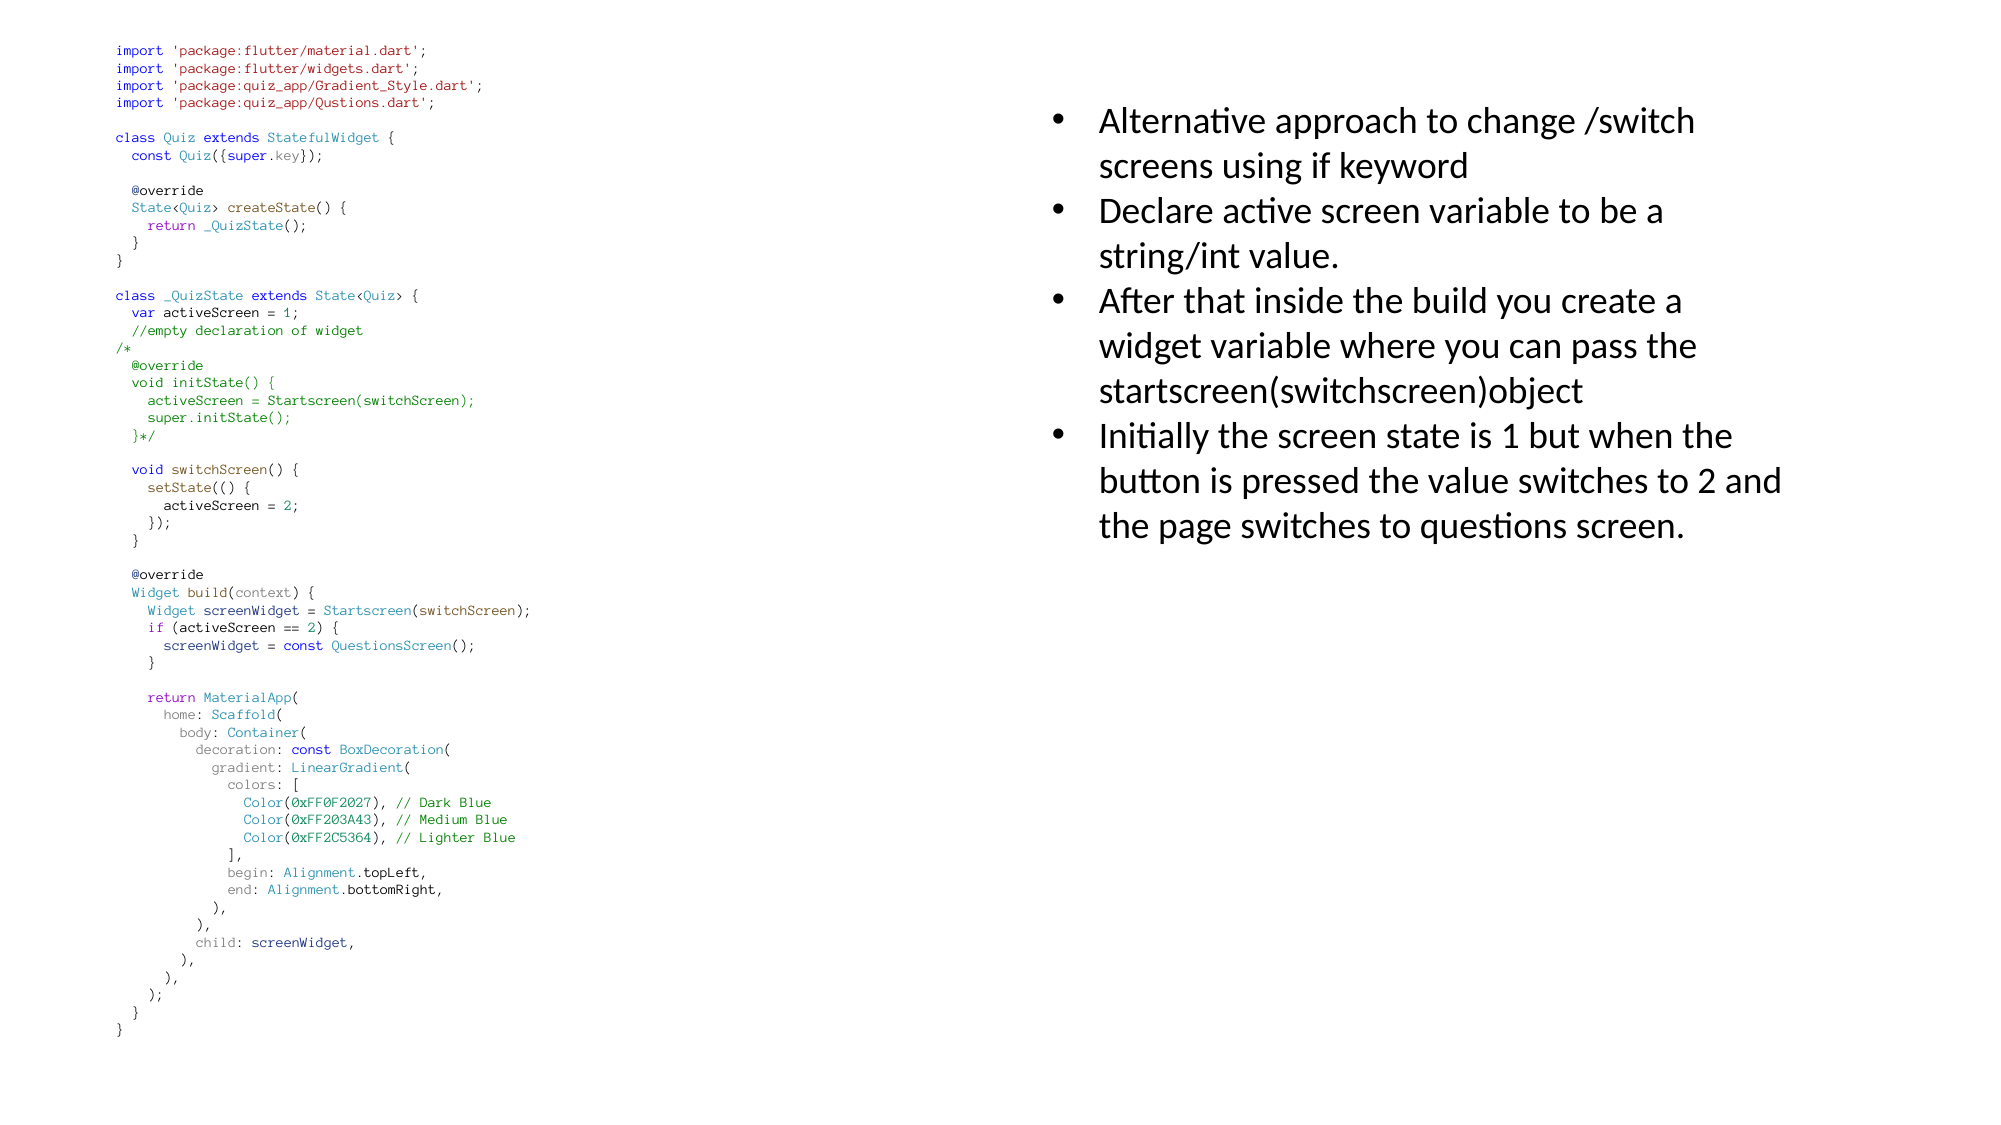

import 'package:flutter/material.dart';
import 'package:flutter/widgets.dart';
import 'package:quiz_app/Gradient_Style.dart';
import 'package:quiz_app/Qustions.dart';
class Quiz extends StatefulWidget {
  const Quiz({super.key});
  @override
  State<Quiz> createState() {
    return _QuizState();
  }
}
class _QuizState extends State<Quiz> {
  var activeScreen = 1;
  //empty declaration of widget
/*
  @override
  void initState() {
    activeScreen = Startscreen(switchScreen);
    super.initState();
  }*/
  void switchScreen() {
    setState(() {
      activeScreen = 2;
    });
  }
  @override
  Widget build(context) {
    Widget screenWidget = Startscreen(switchScreen);
    if (activeScreen == 2) {
      screenWidget = const QuestionsScreen();
    }
    return MaterialApp(
      home: Scaffold(
        body: Container(
          decoration: const BoxDecoration(
            gradient: LinearGradient(
              colors: [
                Color(0xFF0F2027), // Dark Blue
                Color(0xFF203A43), // Medium Blue
                Color(0xFF2C5364), // Lighter Blue
              ],
              begin: Alignment.topLeft,
              end: Alignment.bottomRight,
            ),
          ),
          child: screenWidget,
        ),
      ),
    );
  }
}

Alternative approach to change /switch screens using if keyword
Declare active screen variable to be a string/int value.
After that inside the build you create a widget variable where you can pass the startscreen(switchscreen)object
Initially the screen state is 1 but when the button is pressed the value switches to 2 and the page switches to questions screen.